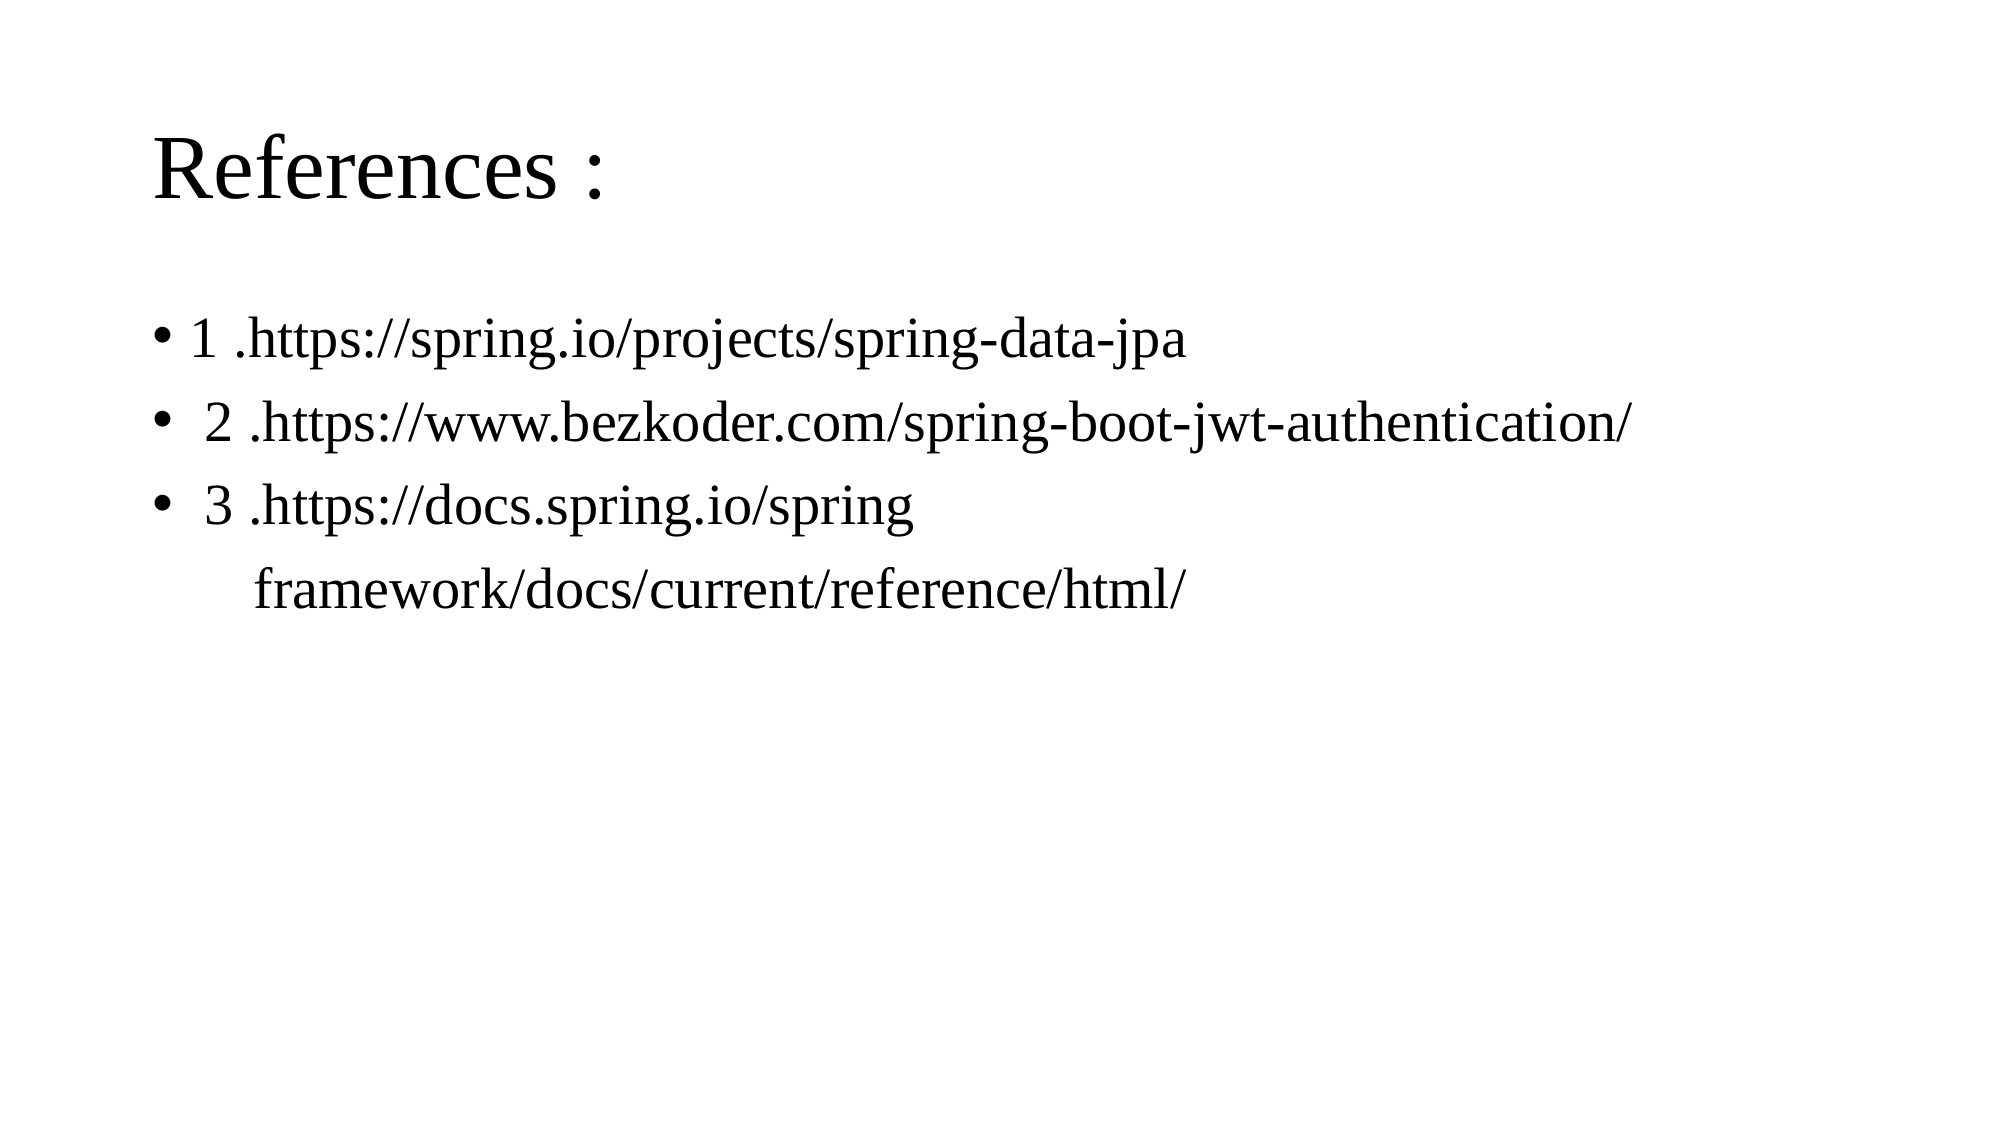

# References :
1 .https://spring.io/projects/spring-data-jpa
 2 .https://www.bezkoder.com/spring-boot-jwt-authentication/
 3 .https://docs.spring.io/spring
       framework/docs/current/reference/html/